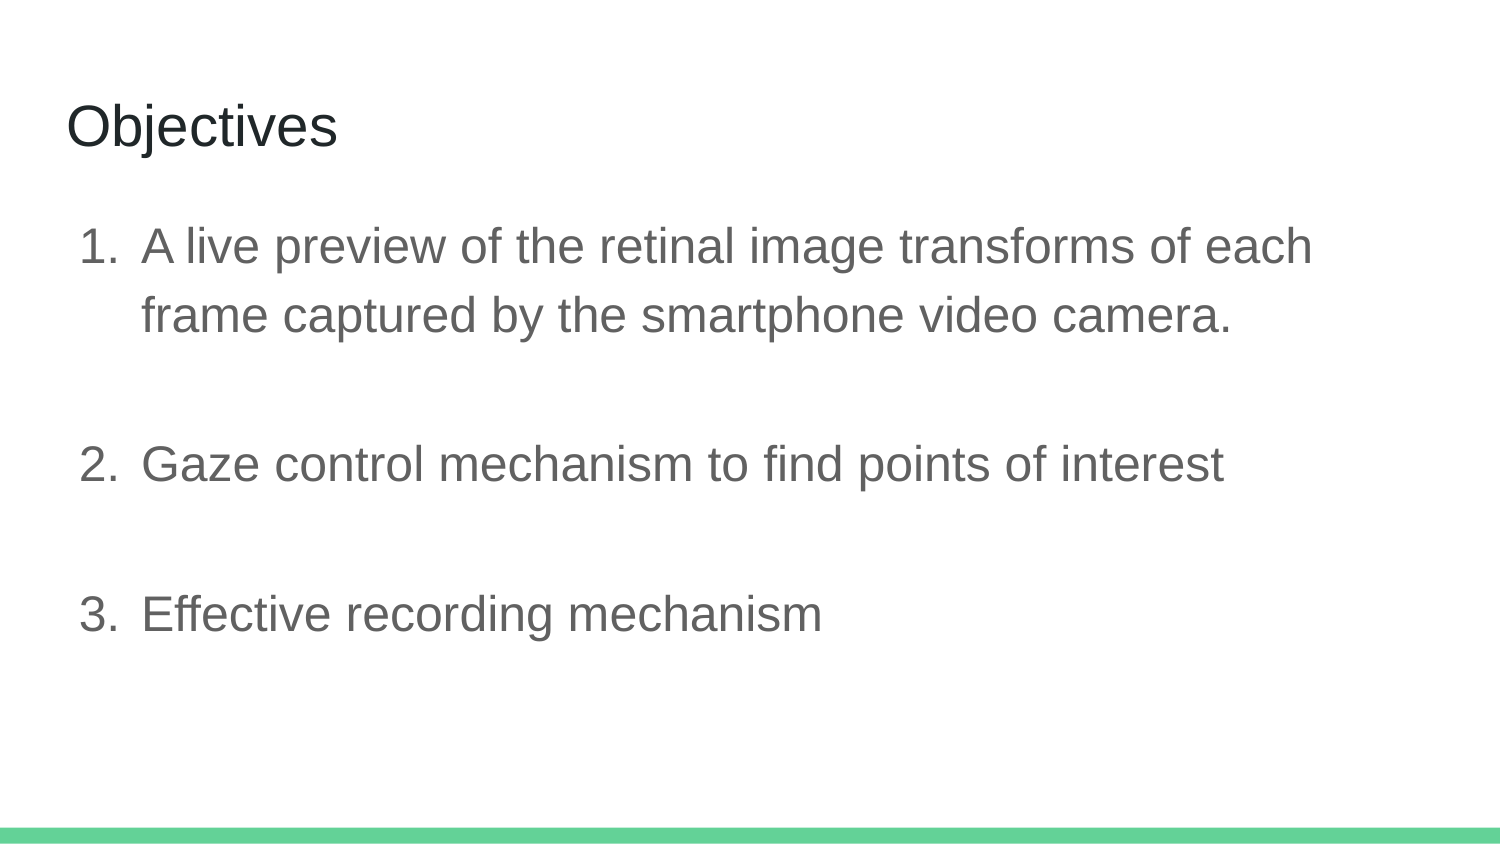

# Objectives
A live preview of the retinal image transforms of each frame captured by the smartphone video camera.

Gaze control mechanism to find points of interest

Effective recording mechanism